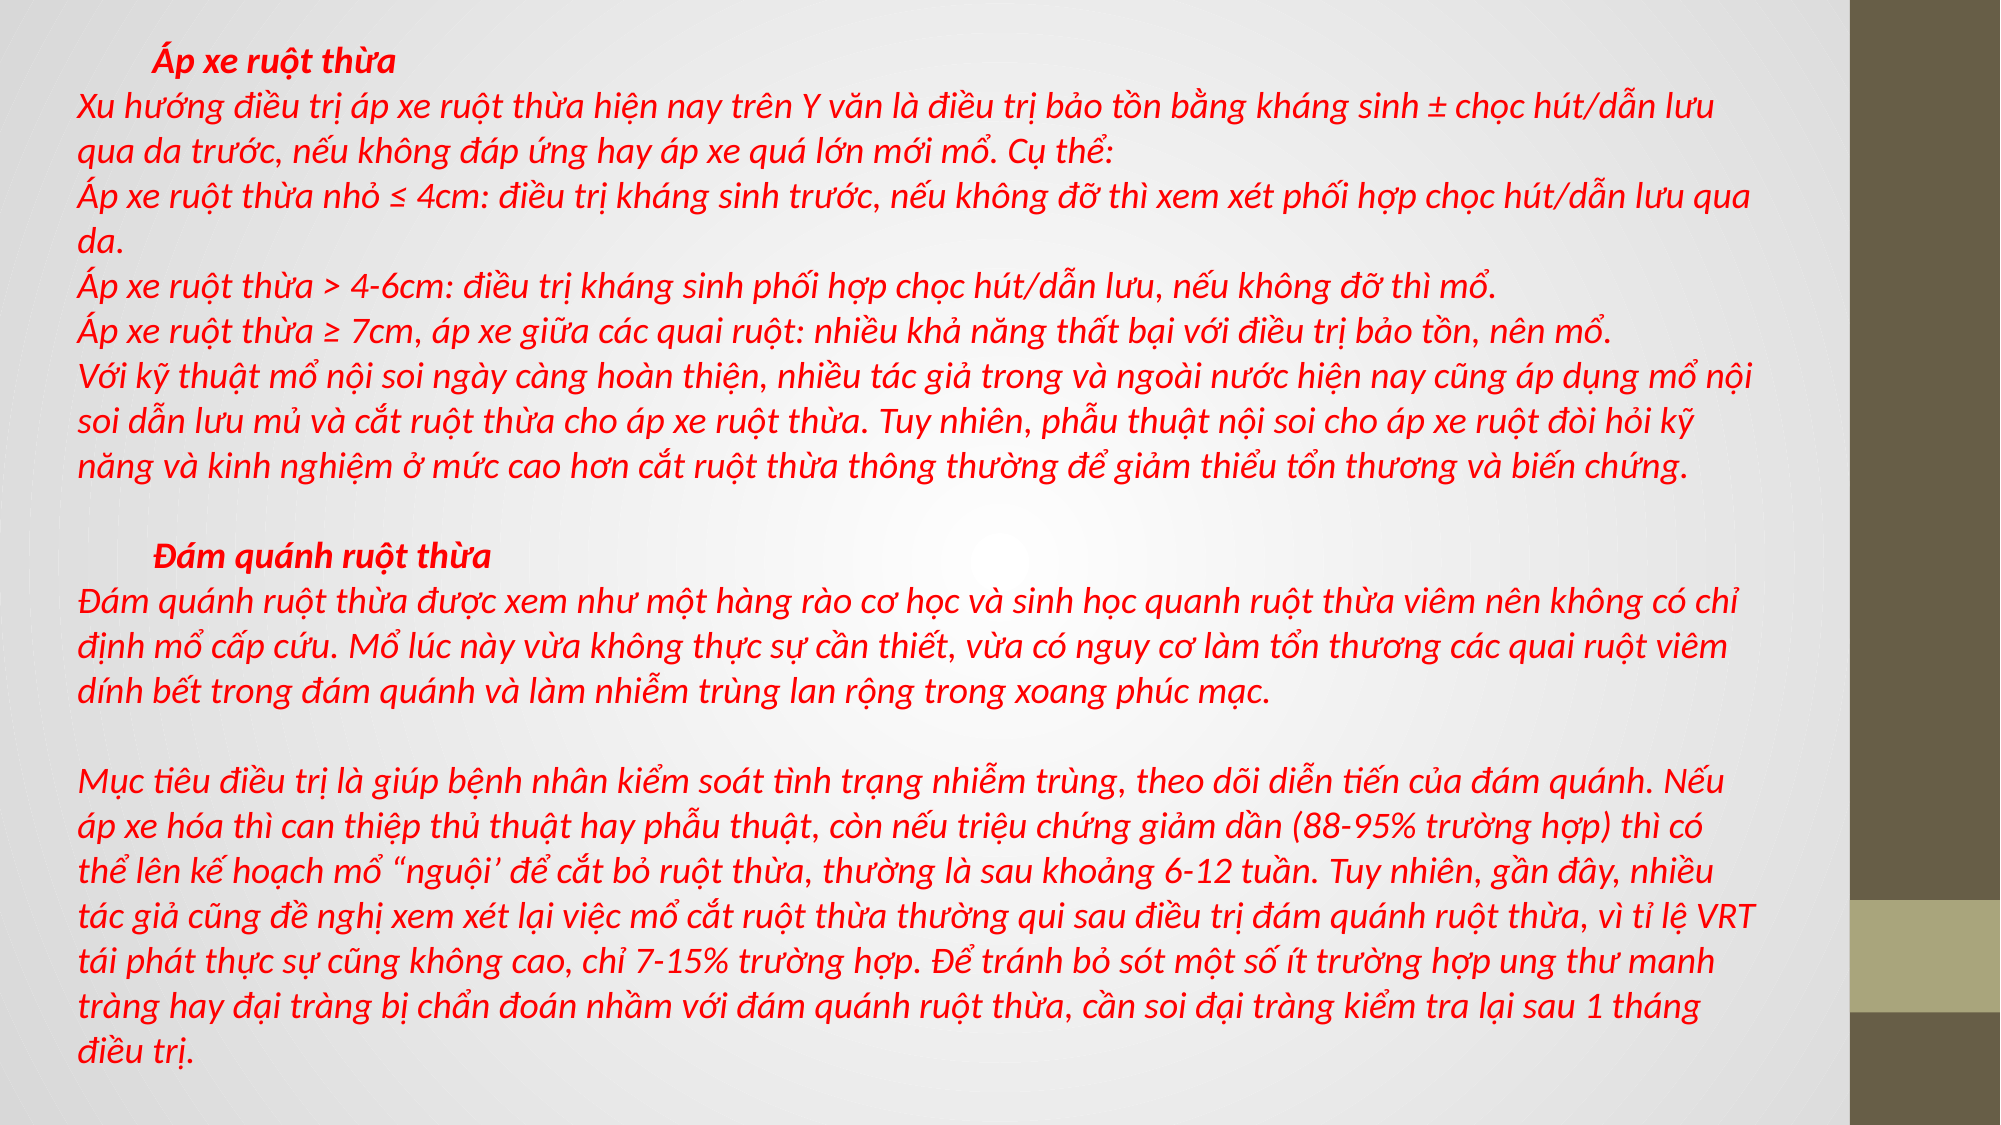

Áp xe ruột thừa
Xu hướng điều trị áp xe ruột thừa hiện nay trên Y văn là điều trị bảo tồn bằng kháng sinh ± chọc hút/dẫn lưu qua da trước, nếu không đáp ứng hay áp xe quá lớn mới mổ. Cụ thể:
Áp xe ruột thừa nhỏ ≤ 4cm: điều trị kháng sinh trước, nếu không đỡ thì xem xét phối hợp chọc hút/dẫn lưu qua da.
Áp xe ruột thừa > 4-6cm: điều trị kháng sinh phối hợp chọc hút/dẫn lưu, nếu không đỡ thì mổ.
Áp xe ruột thừa ≥ 7cm, áp xe giữa các quai ruột: nhiều khả năng thất bại với điều trị bảo tồn, nên mổ.
Với kỹ thuật mổ nội soi ngày càng hoàn thiện, nhiều tác giả trong và ngoài nước hiện nay cũng áp dụng mổ nội soi dẫn lưu mủ và cắt ruột thừa cho áp xe ruột thừa. Tuy nhiên, phẫu thuật nội soi cho áp xe ruột đòi hỏi kỹ năng và kinh nghiệm ở mức cao hơn cắt ruột thừa thông thường để giảm thiểu tổn thương và biến chứng.

Đám quánh ruột thừa
Đám quánh ruột thừa được xem như một hàng rào cơ học và sinh học quanh ruột thừa viêm nên không có chỉ định mổ cấp cứu. Mổ lúc này vừa không thực sự cần thiết, vừa có nguy cơ làm tổn thương các quai ruột viêm dính bết trong đám quánh và làm nhiễm trùng lan rộng trong xoang phúc mạc.

Mục tiêu điều trị là giúp bệnh nhân kiểm soát tình trạng nhiễm trùng, theo dõi diễn tiến của đám quánh. Nếu áp xe hóa thì can thiệp thủ thuật hay phẫu thuật, còn nếu triệu chứng giảm dần (88-95% trường hợp) thì có thể lên kế hoạch mổ “nguội’ để cắt bỏ ruột thừa, thường là sau khoảng 6-12 tuần. Tuy nhiên, gần đây, nhiều tác giả cũng đề nghị xem xét lại việc mổ cắt ruột thừa thường qui sau điều trị đám quánh ruột thừa, vì tỉ lệ VRT tái phát thực sự cũng không cao, chỉ 7-15% trường hợp. Để tránh bỏ sót một số ít trường hợp ung thư manh tràng hay đại tràng bị chẩn đoán nhầm với đám quánh ruột thừa, cần soi đại tràng kiểm tra lại sau 1 tháng điều trị.